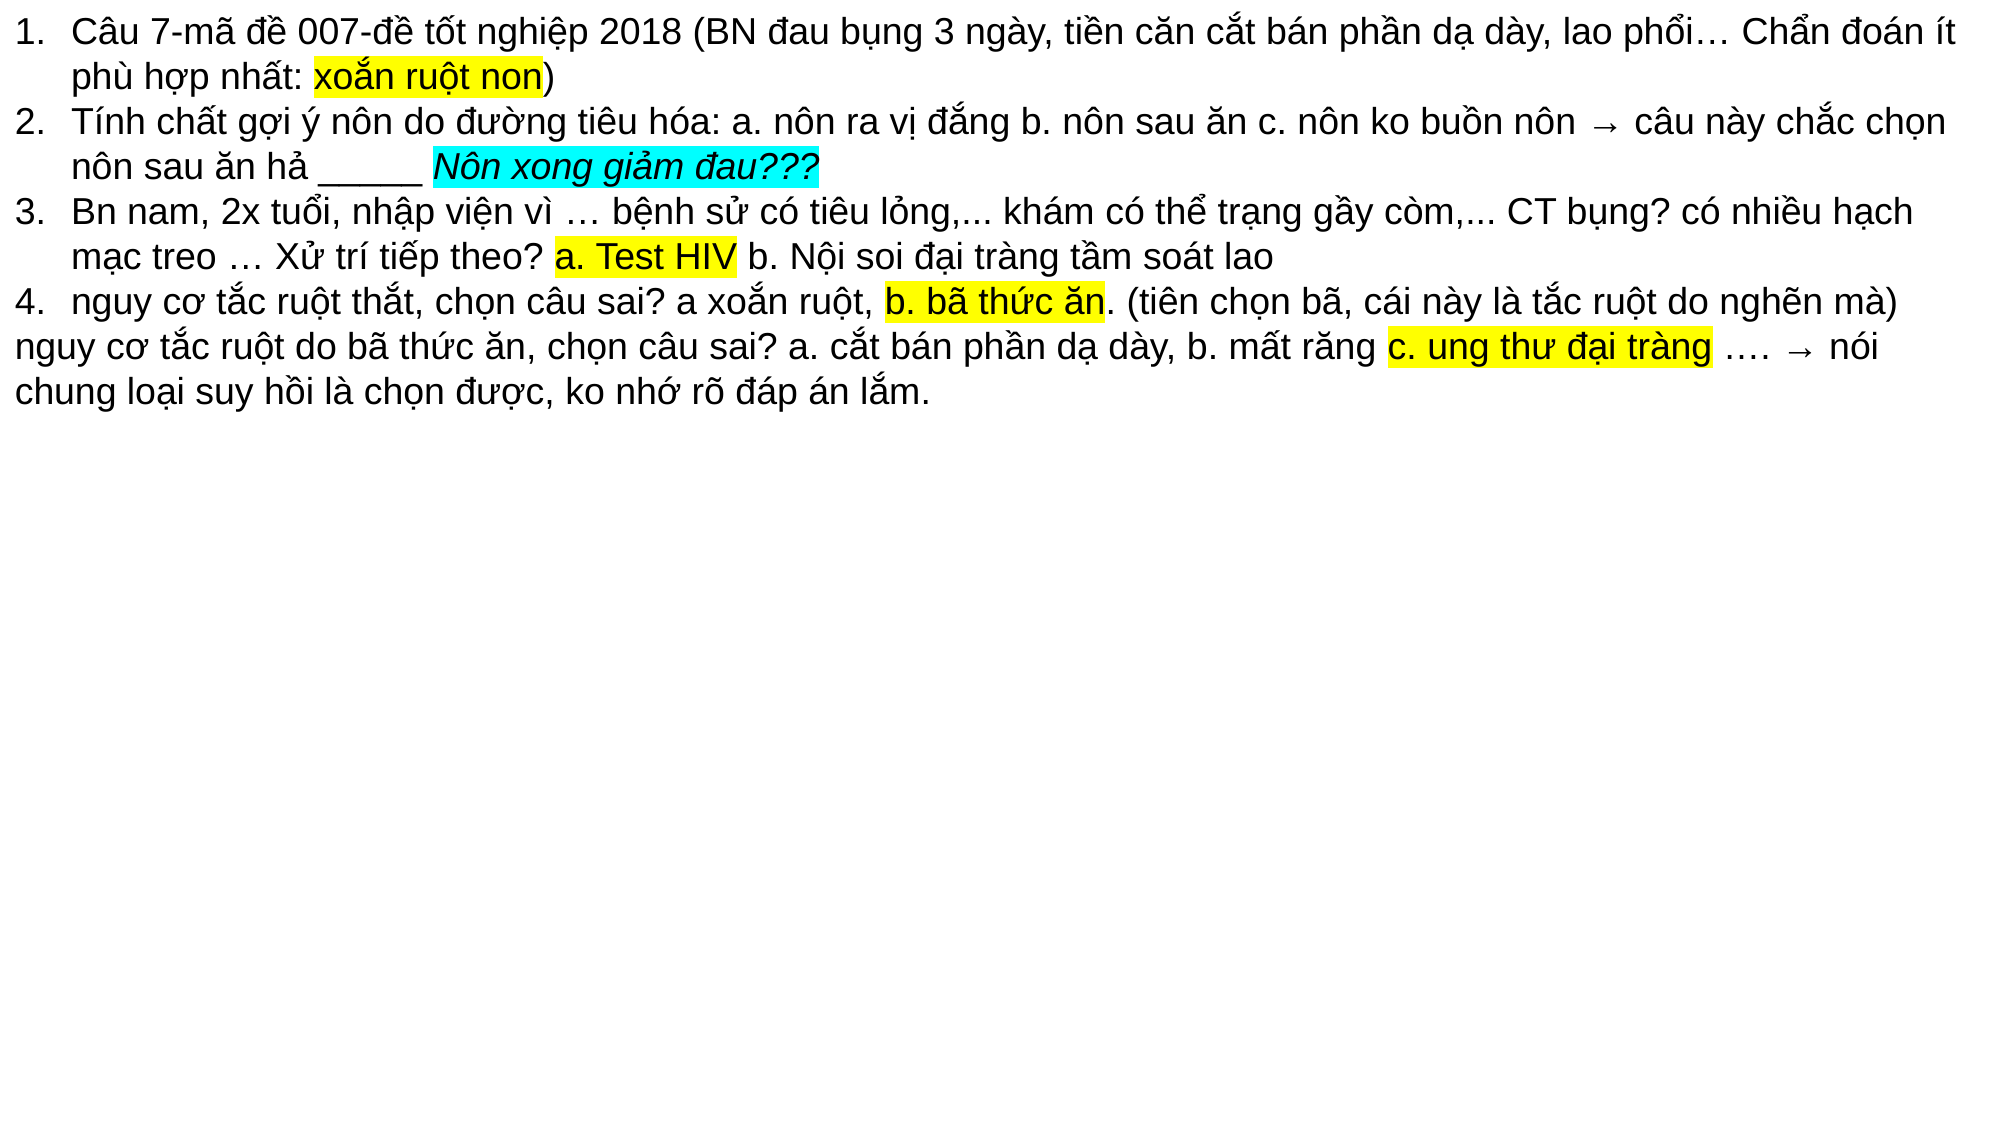

Câu 7-mã đề 007-đề tốt nghiệp 2018 (BN đau bụng 3 ngày, tiền căn cắt bán phần dạ dày, lao phổi… Chẩn đoán ít phù hợp nhất: xoắn ruột non)
Tính chất gợi ý nôn do đường tiêu hóa: a. nôn ra vị đắng b. nôn sau ăn c. nôn ko buồn nôn → câu này chắc chọn nôn sau ăn hả _____ Nôn xong giảm đau???
Bn nam, 2x tuổi, nhập viện vì … bệnh sử có tiêu lỏng,... khám có thể trạng gầy còm,... CT bụng? có nhiều hạch mạc treo … Xử trí tiếp theo? a. Test HIV b. Nội soi đại tràng tầm soát lao
nguy cơ tắc ruột thắt, chọn câu sai? a xoắn ruột, b. bã thức ăn. (tiên chọn bã, cái này là tắc ruột do nghẽn mà)
nguy cơ tắc ruột do bã thức ăn, chọn câu sai? a. cắt bán phần dạ dày, b. mất răng c. ung thư đại tràng …. → nói chung loại suy hồi là chọn được, ko nhớ rõ đáp án lắm.